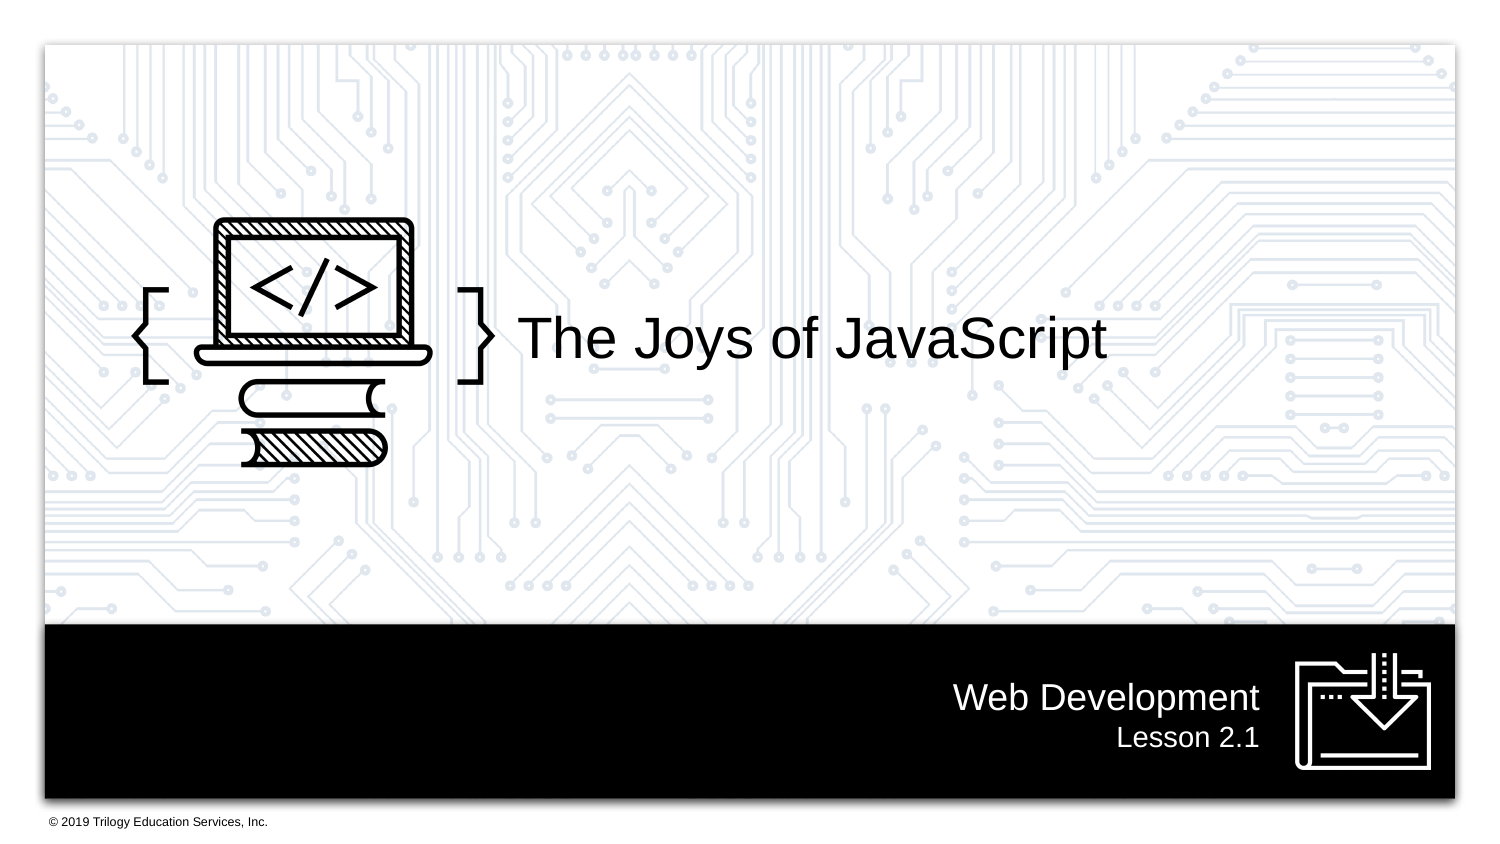

The Joys of JavaScript
# Lesson 2.1